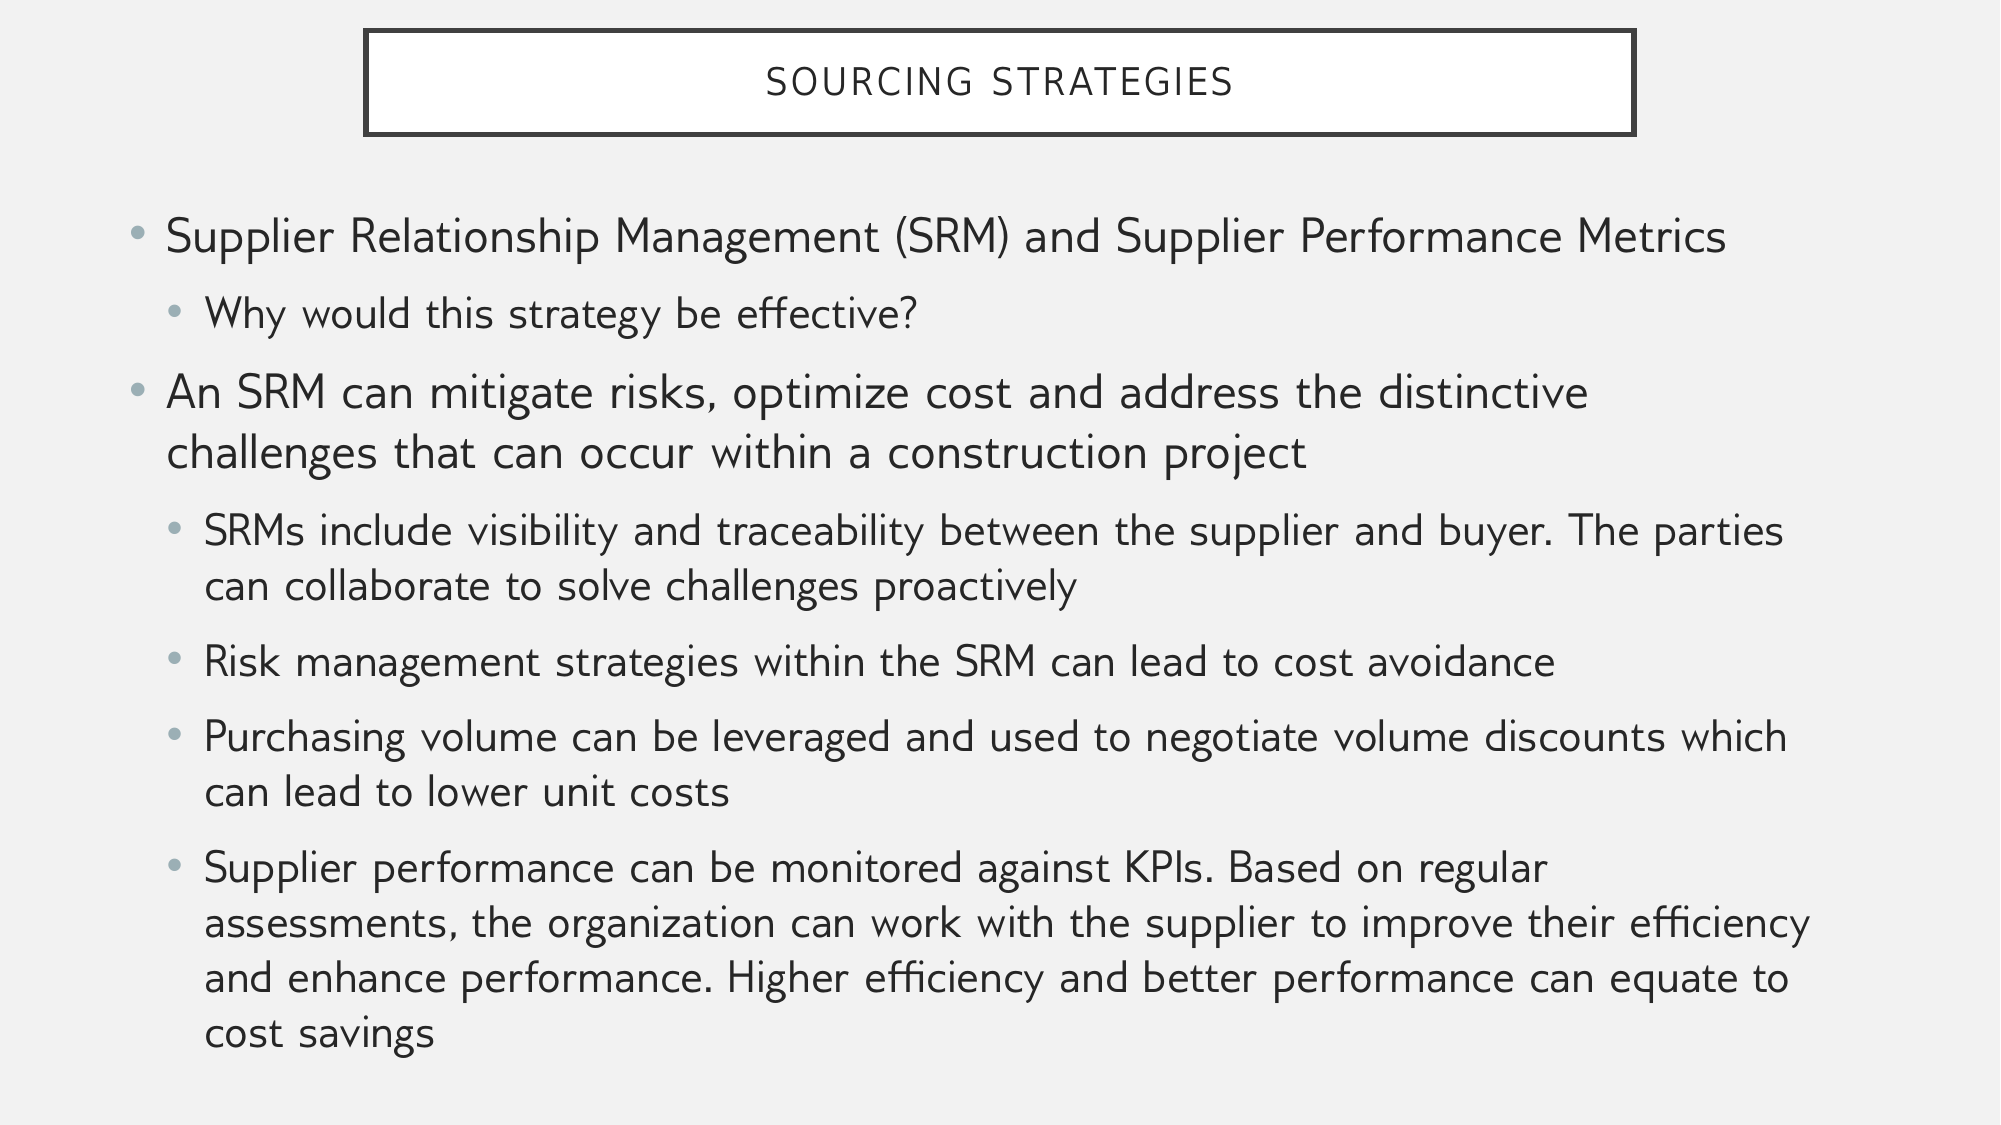

# Sourcing strategies
Supplier Relationship Management (SRM) and Supplier Performance Metrics
Why would this strategy be effective?
An SRM can mitigate risks, optimize cost and address the distinctive challenges that can occur within a construction project
SRMs include visibility and traceability between the supplier and buyer. The parties can collaborate to solve challenges proactively
Risk management strategies within the SRM can lead to cost avoidance
Purchasing volume can be leveraged and used to negotiate volume discounts which can lead to lower unit costs
Supplier performance can be monitored against KPIs. Based on regular assessments, the organization can work with the supplier to improve their efficiency and enhance performance. Higher efficiency and better performance can equate to cost savings